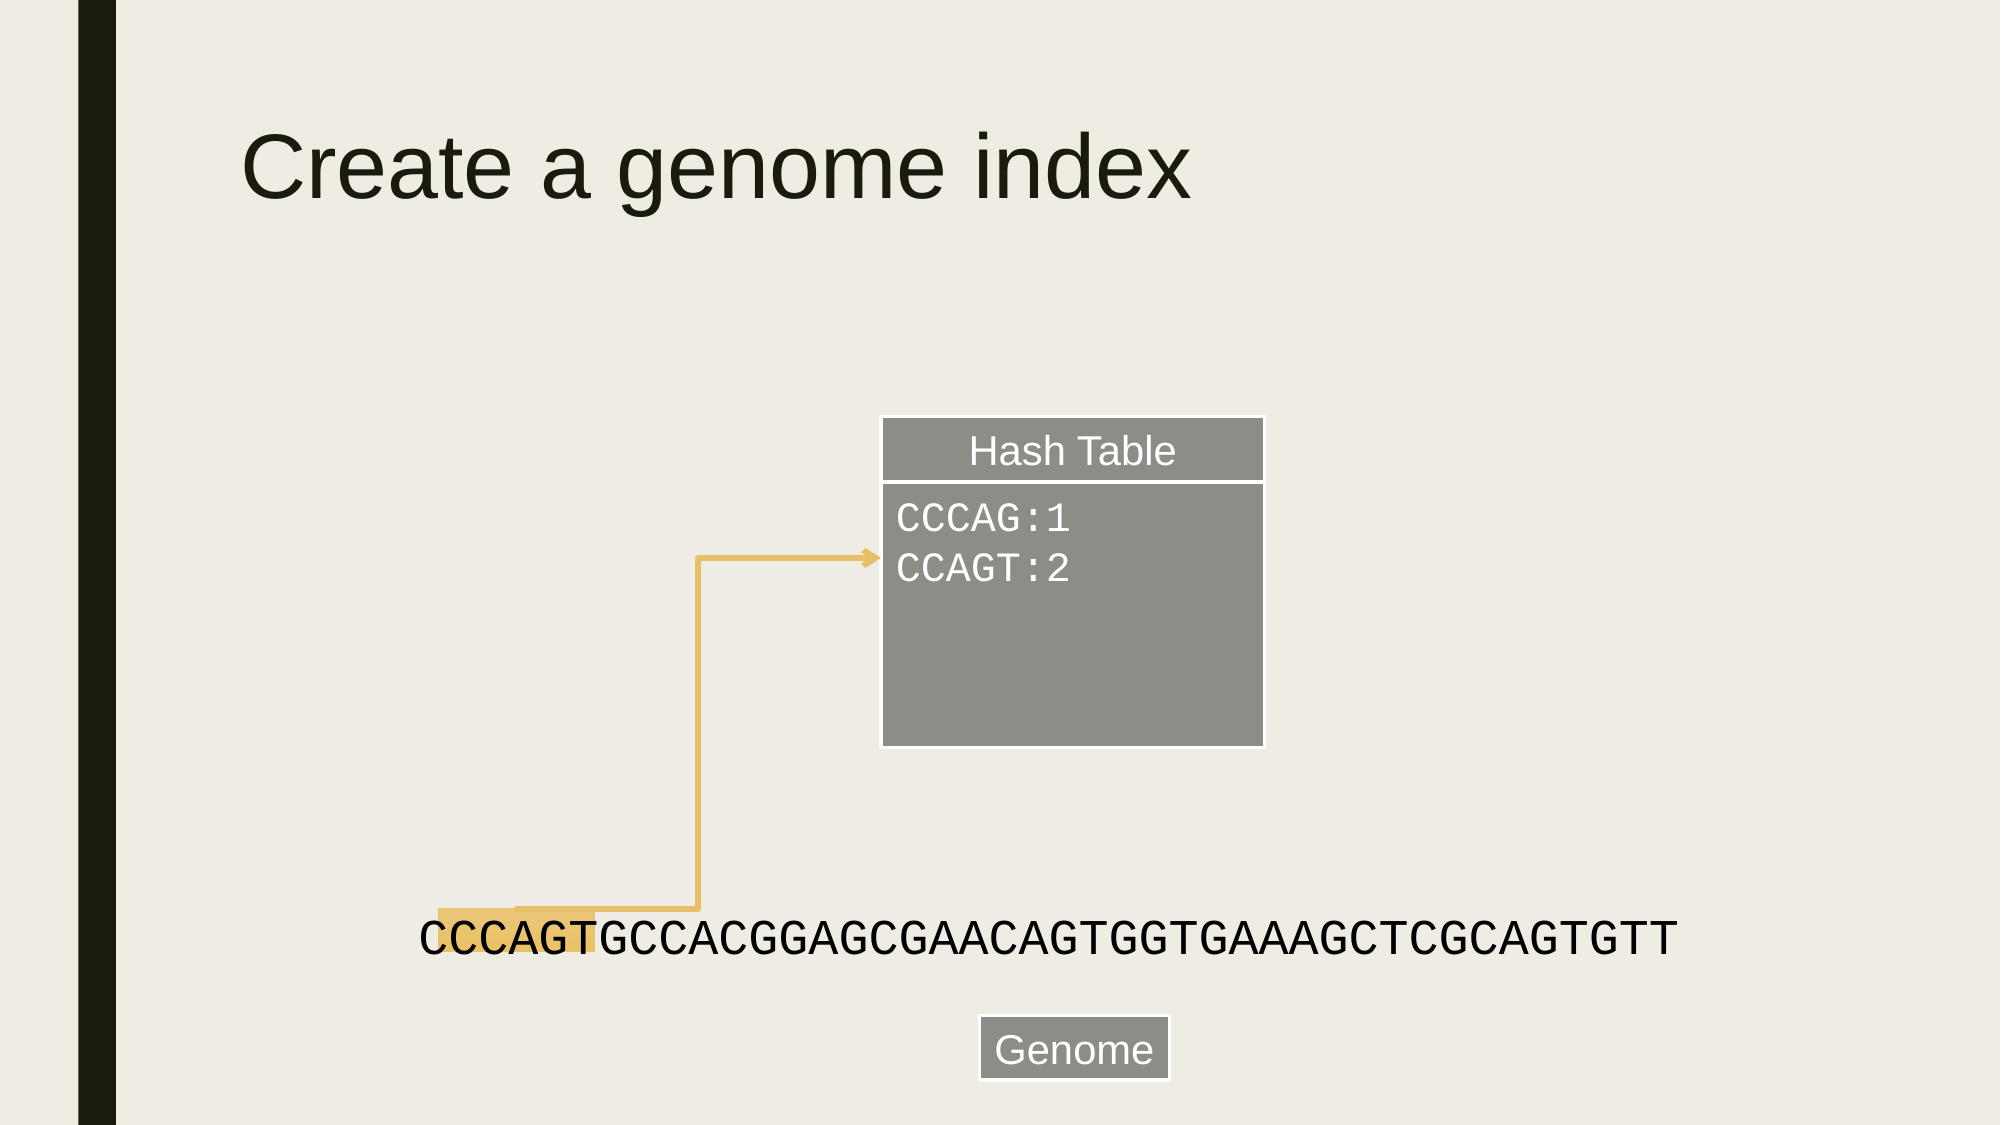

# Create a genome index
Hash Table
CCCAG:1
CCAGT:2

CCCAGTGCCACGGAGCGAACAGTGGTGAAAGCTCGCAGTGTT

Genome